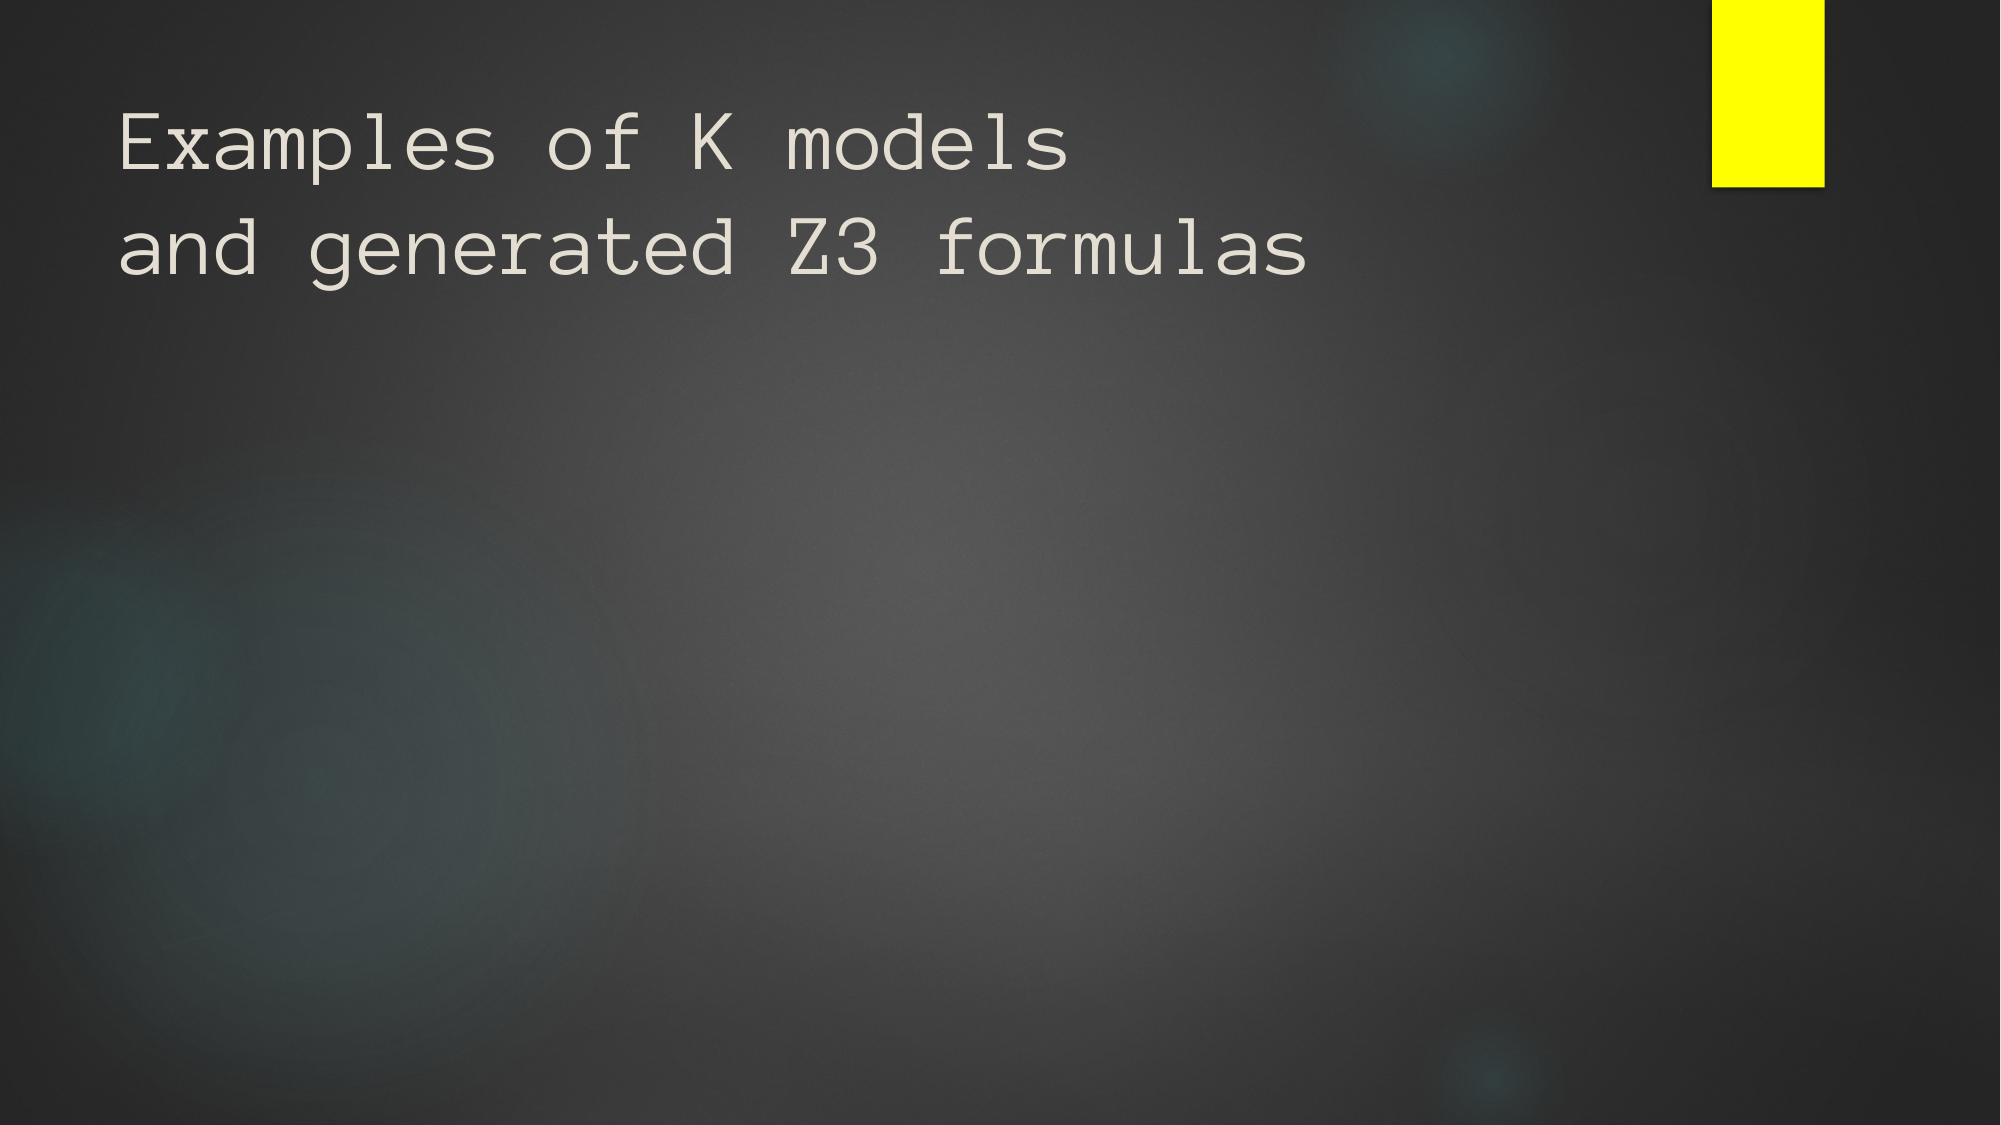

# Examples of K models and generated Z3 formulas